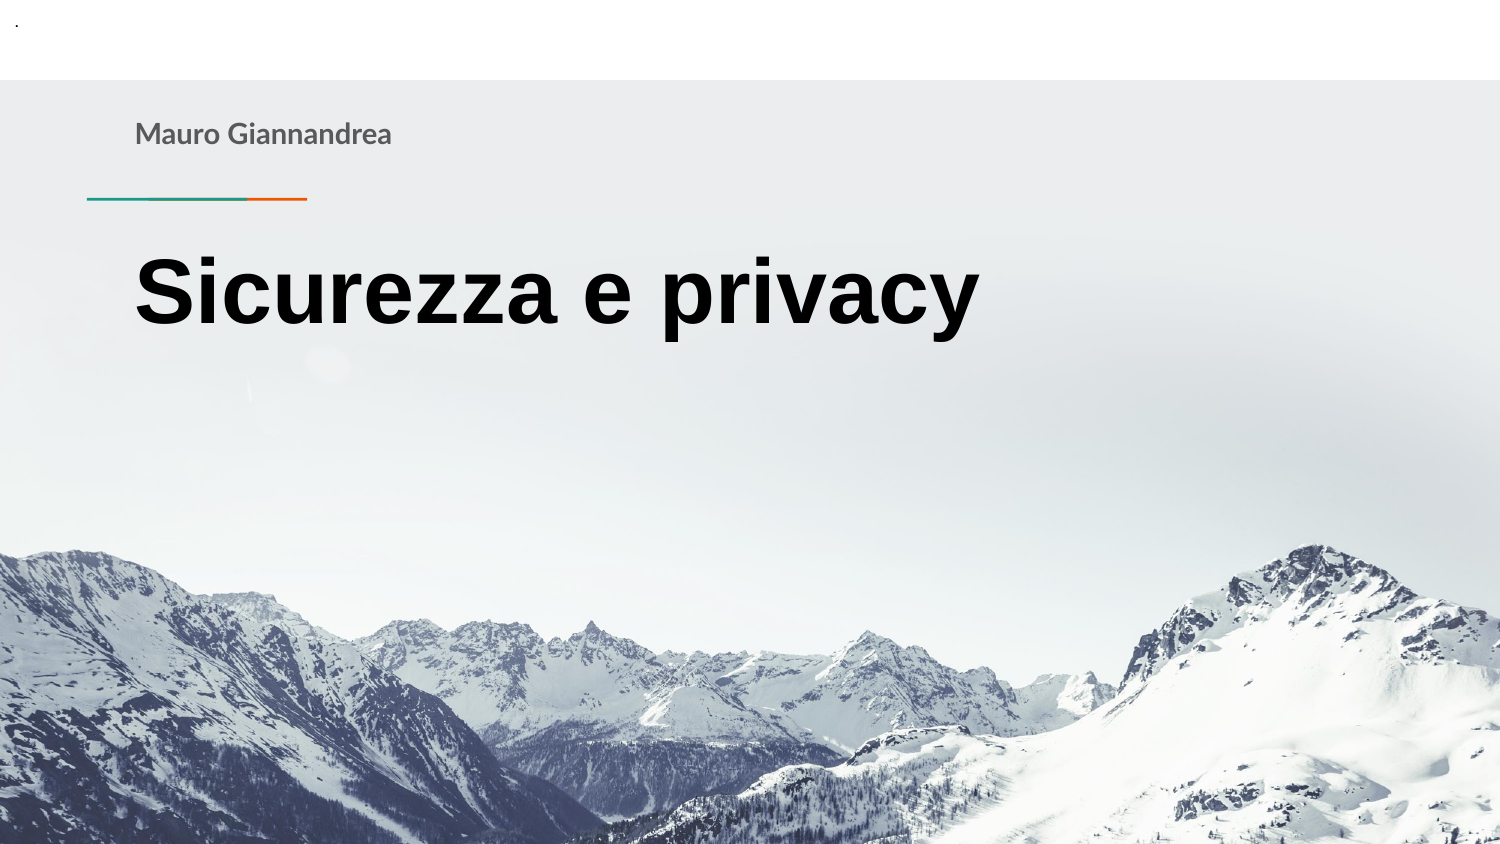

.
Mauro Giannandrea
# Sicurezza e privacy